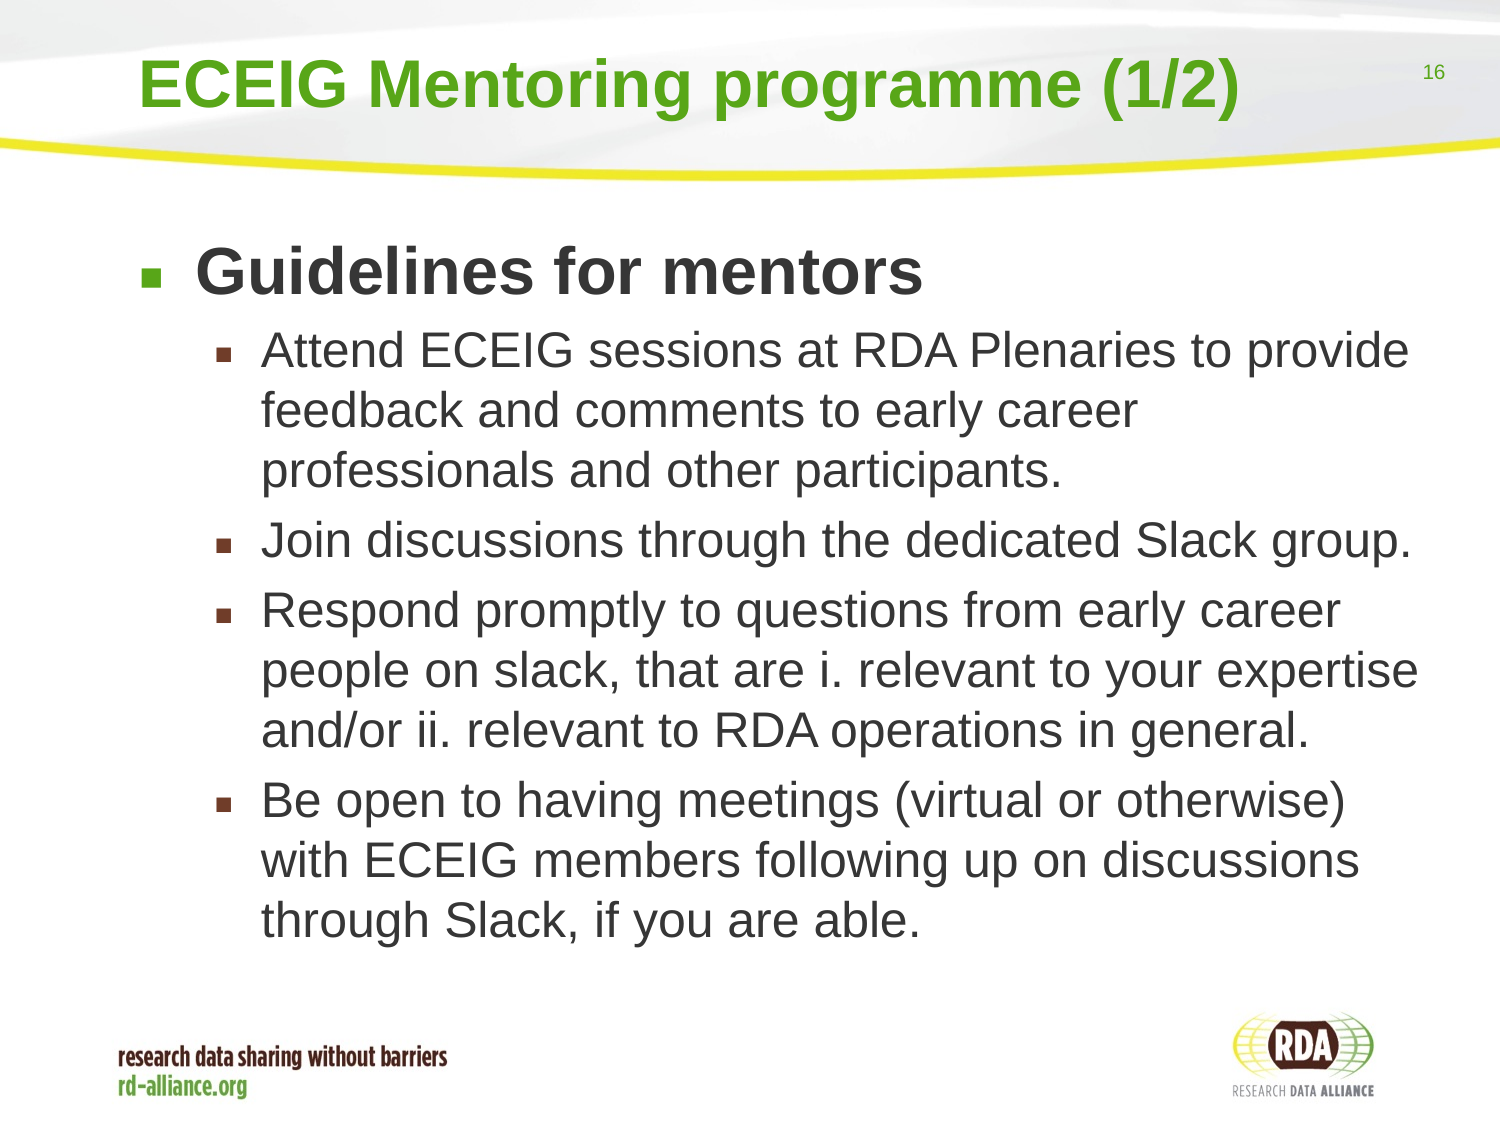

# ECEIG Mentoring programme (1/2)
Guidelines for mentors
Attend ECEIG sessions at RDA Plenaries to provide feedback and comments to early career professionals and other participants.
Join discussions through the dedicated Slack group.
Respond promptly to questions from early career people on slack, that are i. relevant to your expertise and/or ii. relevant to RDA operations in general.
Be open to having meetings (virtual or otherwise) with ECEIG members following up on discussions through Slack, if you are able.